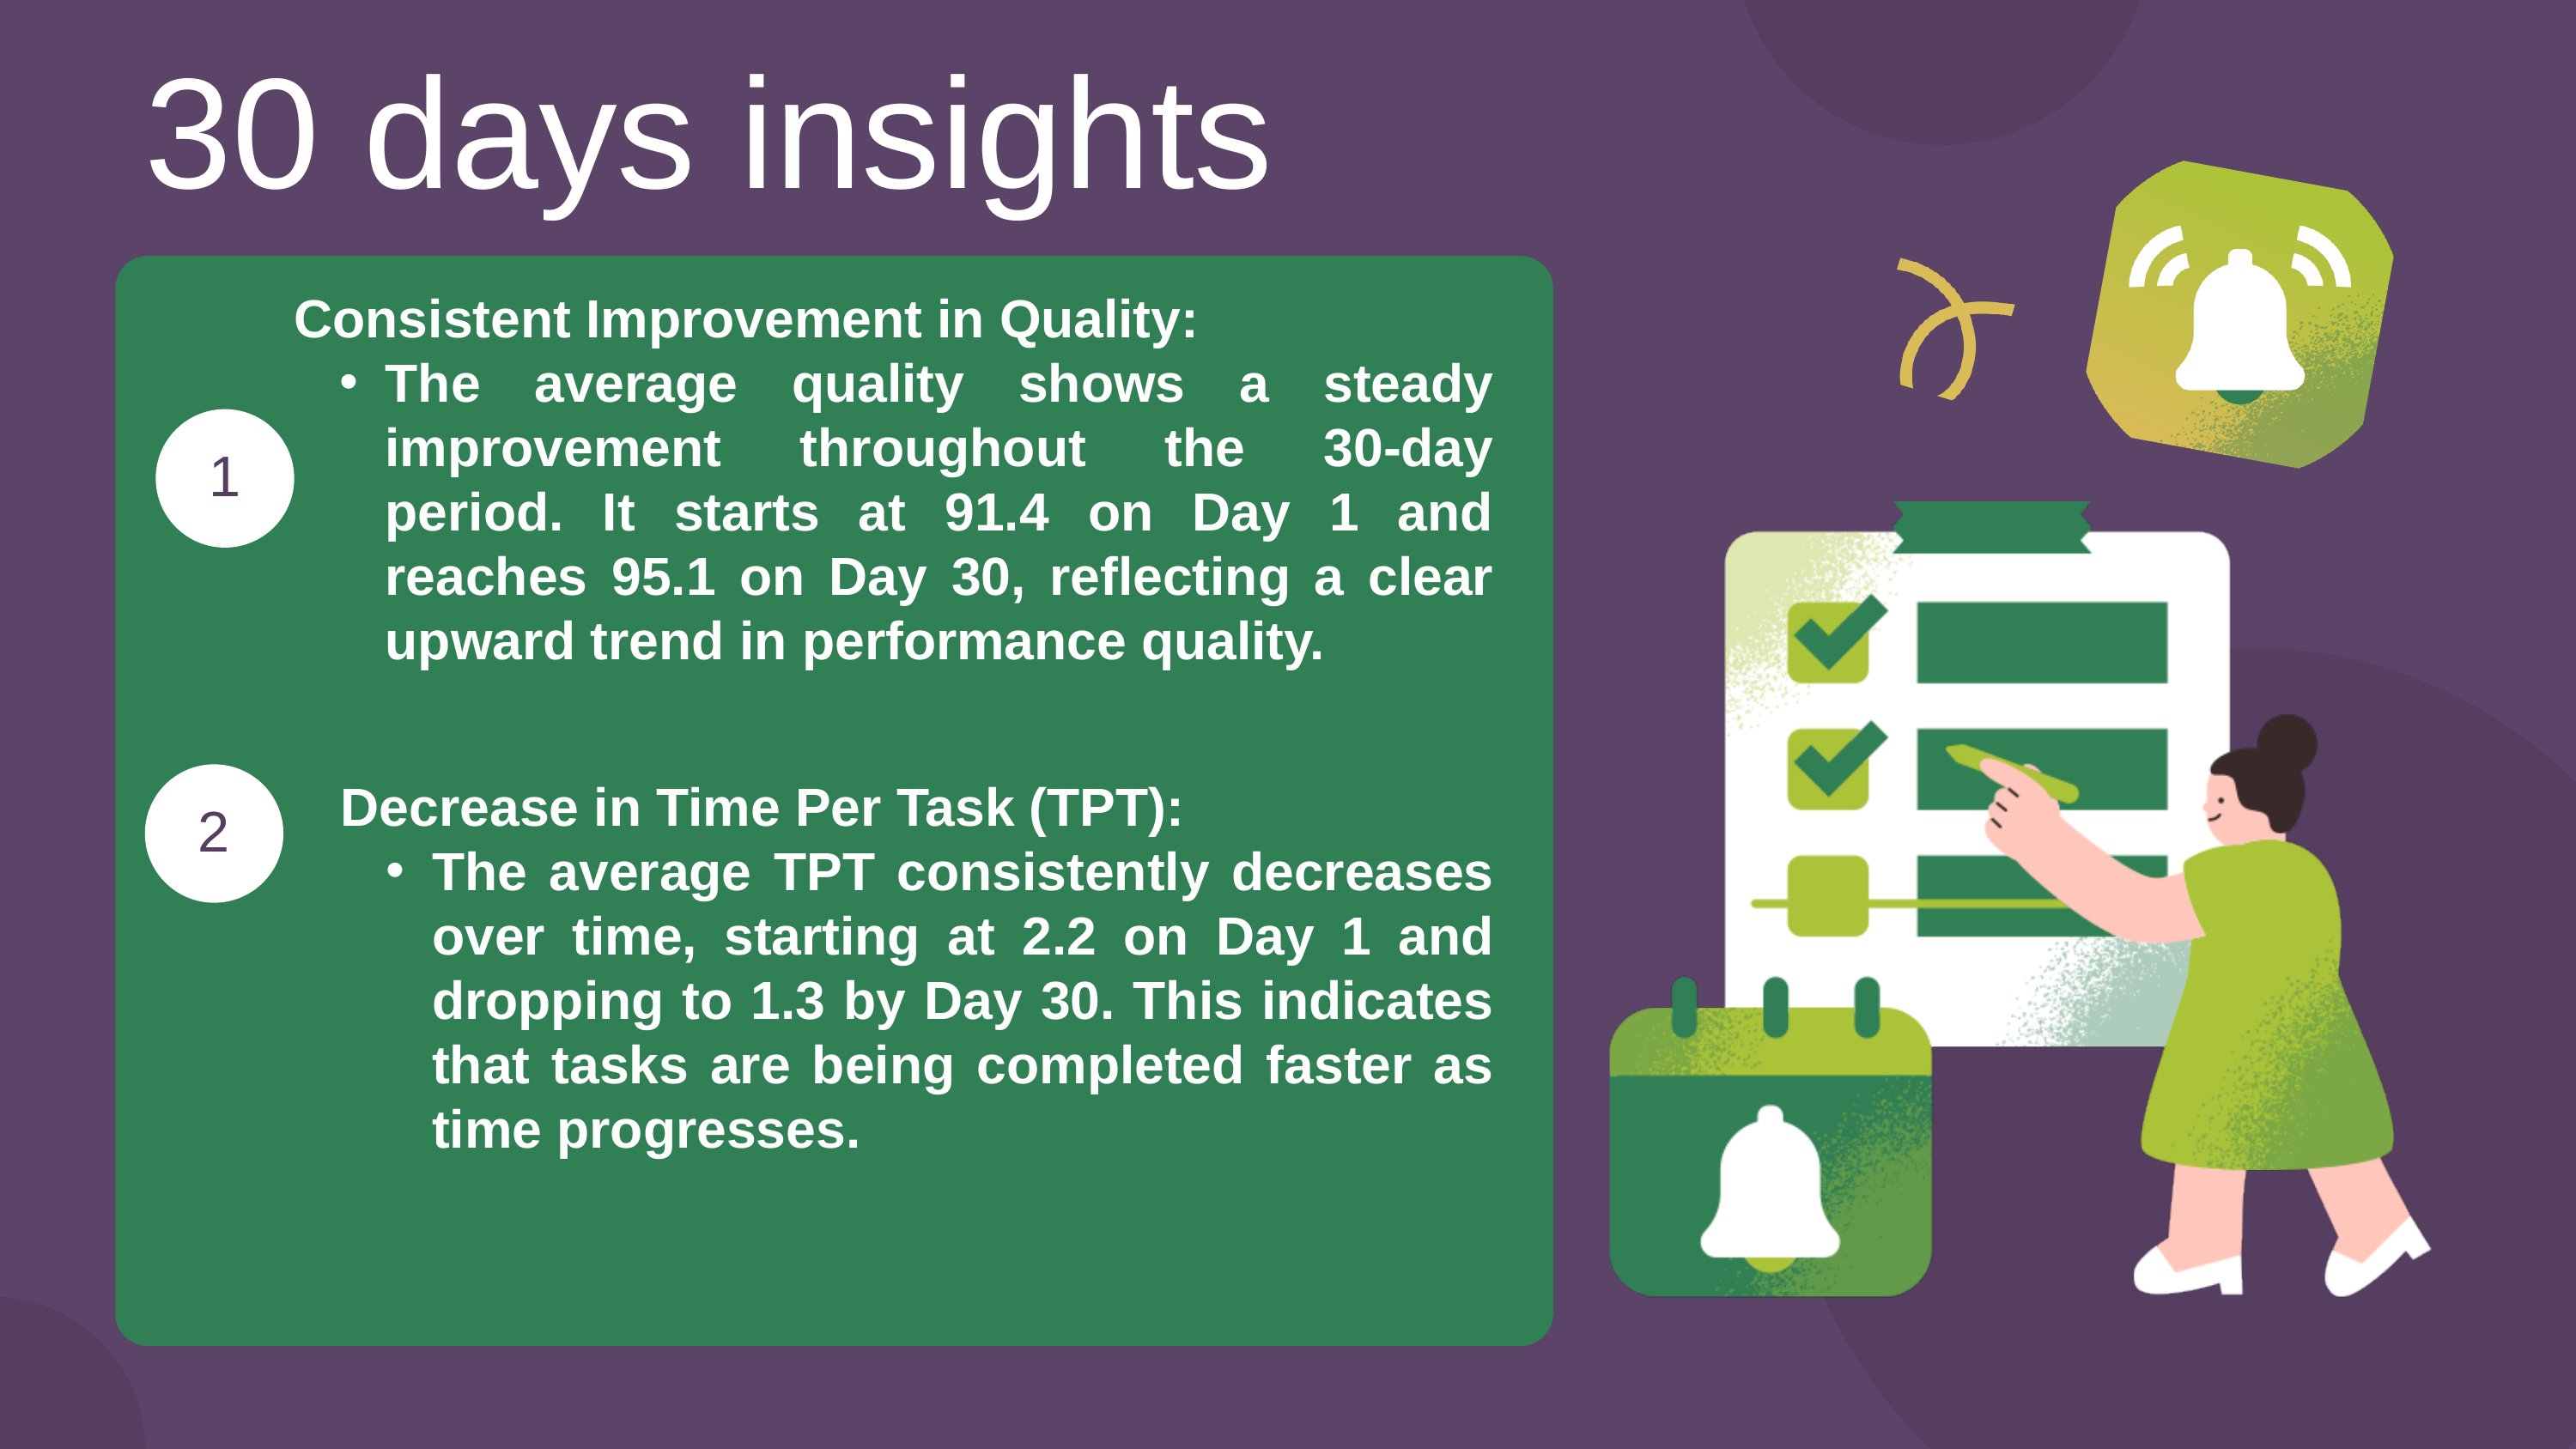

30 days insights

Consistent Improvement in Quality:
The average quality shows a steady improvement throughout the 30-day period. It starts at 91.4 on Day 1 and reaches 95.1 on Day 30, reflecting a clear upward trend in performance quality.

1

2
Decrease in Time Per Task (TPT):
The average TPT consistently decreases over time, starting at 2.2 on Day 1 and dropping to 1.3 by Day 30. This indicates that tasks are being completed faster as time progresses.